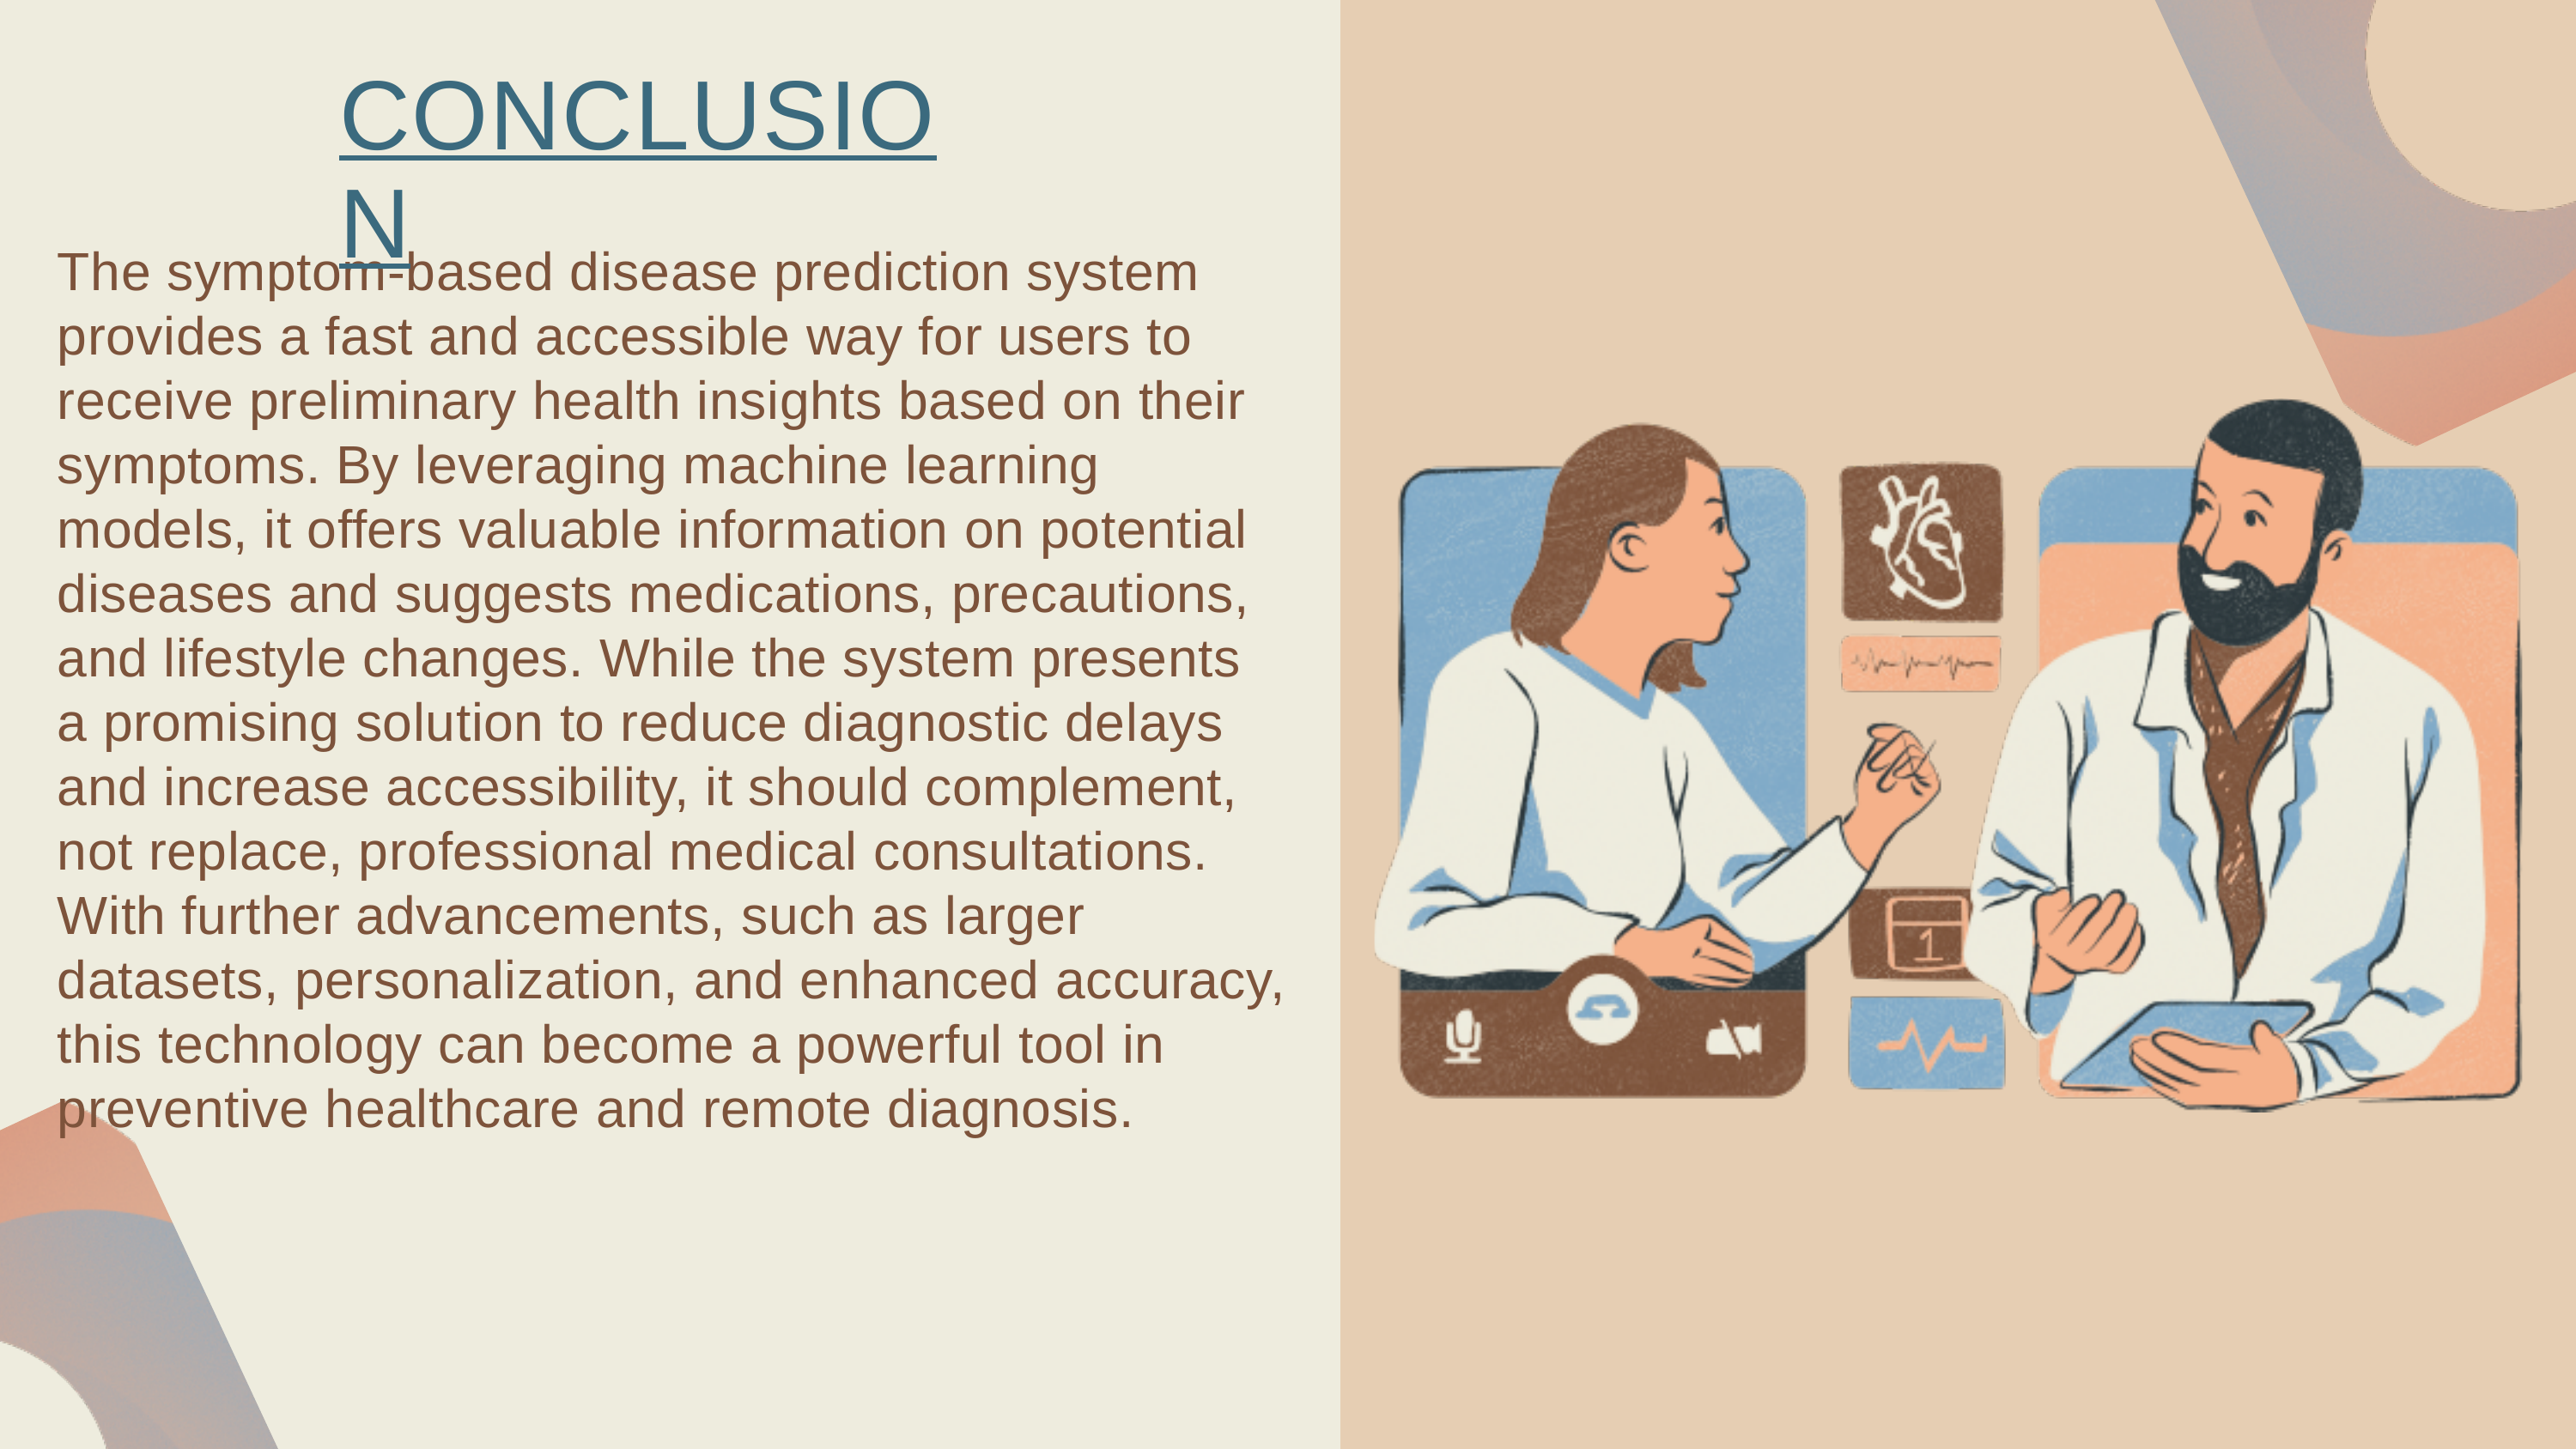

CONCLUSION
The symptom-based disease prediction system provides a fast and accessible way for users to receive preliminary health insights based on their symptoms. By leveraging machine learning models, it offers valuable information on potential diseases and suggests medications, precautions, and lifestyle changes. While the system presents a promising solution to reduce diagnostic delays and increase accessibility, it should complement, not replace, professional medical consultations. With further advancements, such as larger datasets, personalization, and enhanced accuracy, this technology can become a powerful tool in preventive healthcare and remote diagnosis.